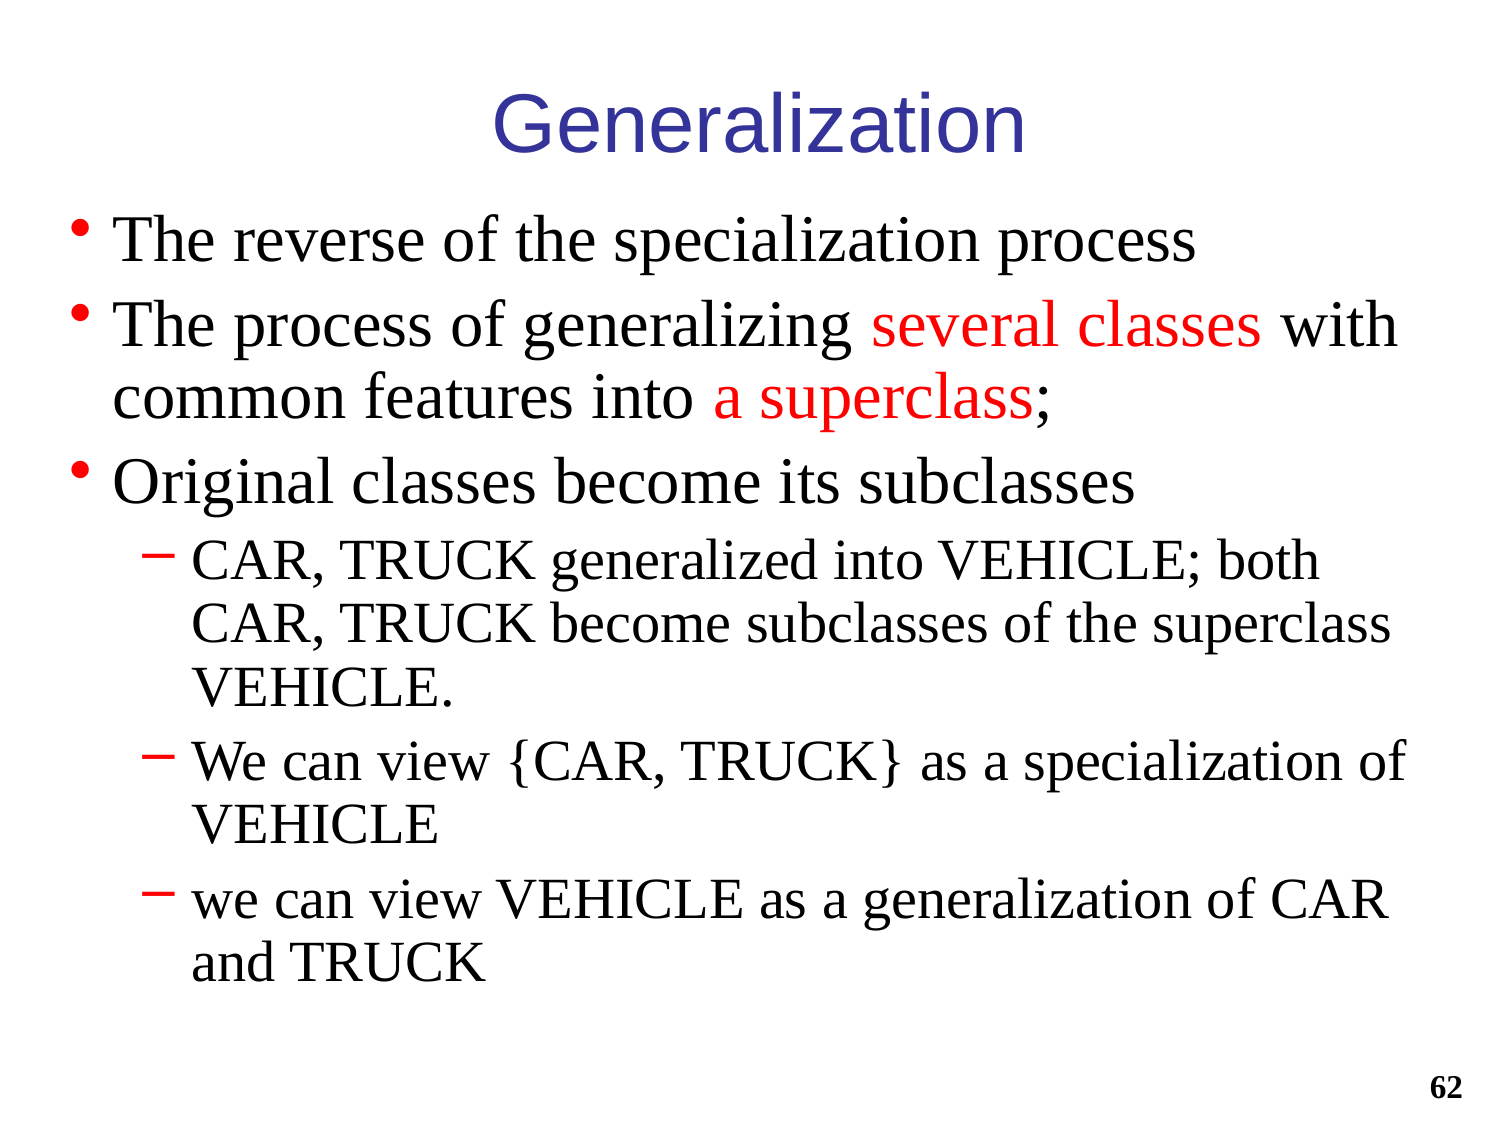

# Generalization
The reverse of the specialization process
The process of generalizing several classes with common features into a superclass;
Original classes become its subclasses
CAR, TRUCK generalized into VEHICLE; both CAR, TRUCK become subclasses of the superclass VEHICLE.
We can view {CAR, TRUCK} as a specialization of VEHICLE
we can view VEHICLE as a generalization of CAR and TRUCK
62